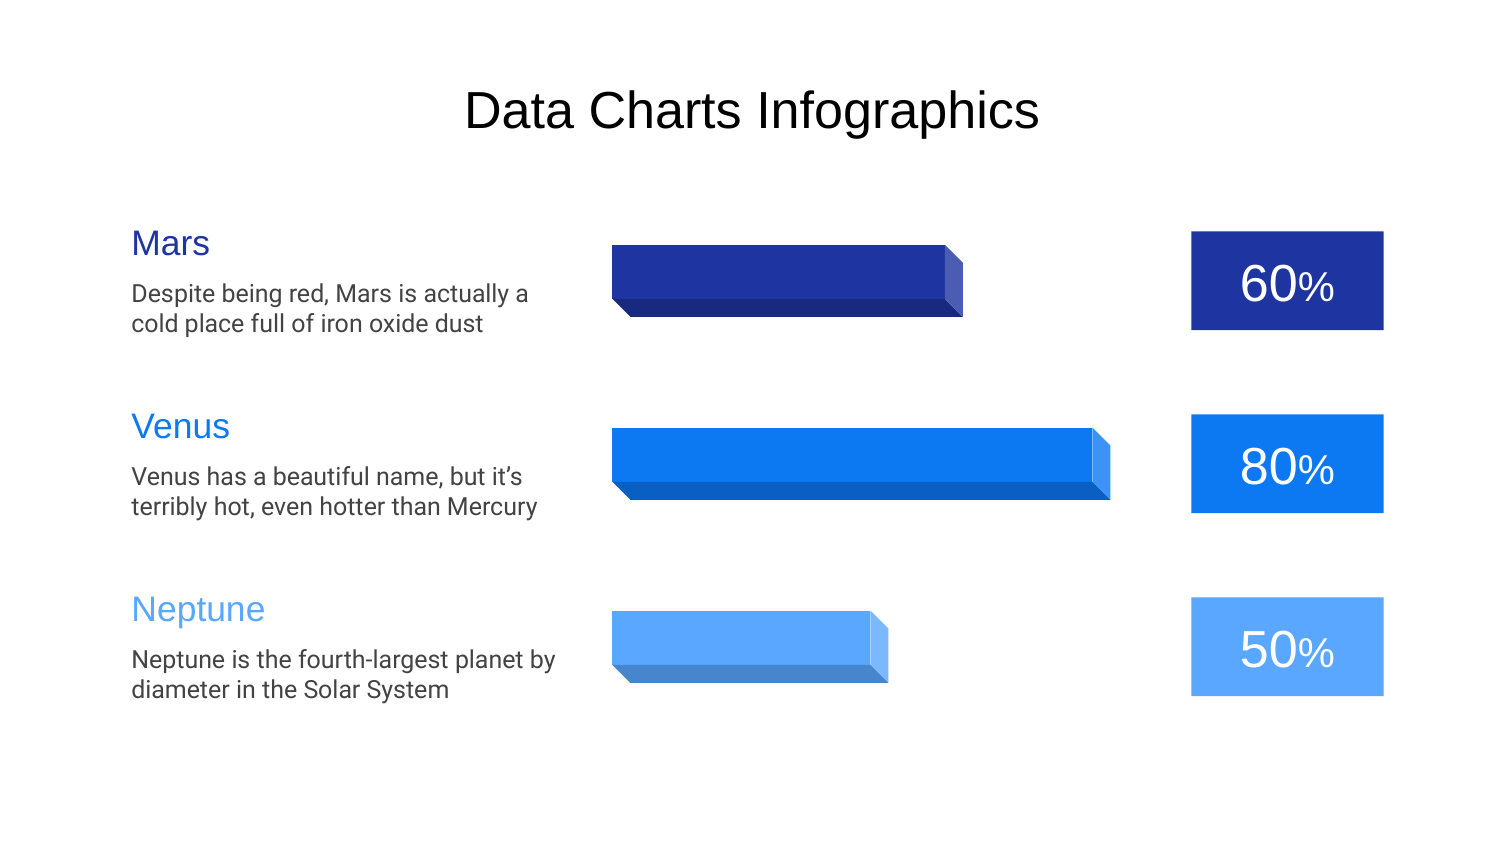

# Data Charts Infographics

Mars
60%
Despite being red, Mars is actually a cold place full of iron oxide dust

Venus
80%
Venus has a beautiful name, but it’s terribly hot, even hotter than Mercury

Neptune
50%
Neptune is the fourth-largest planet by diameter in the Solar System